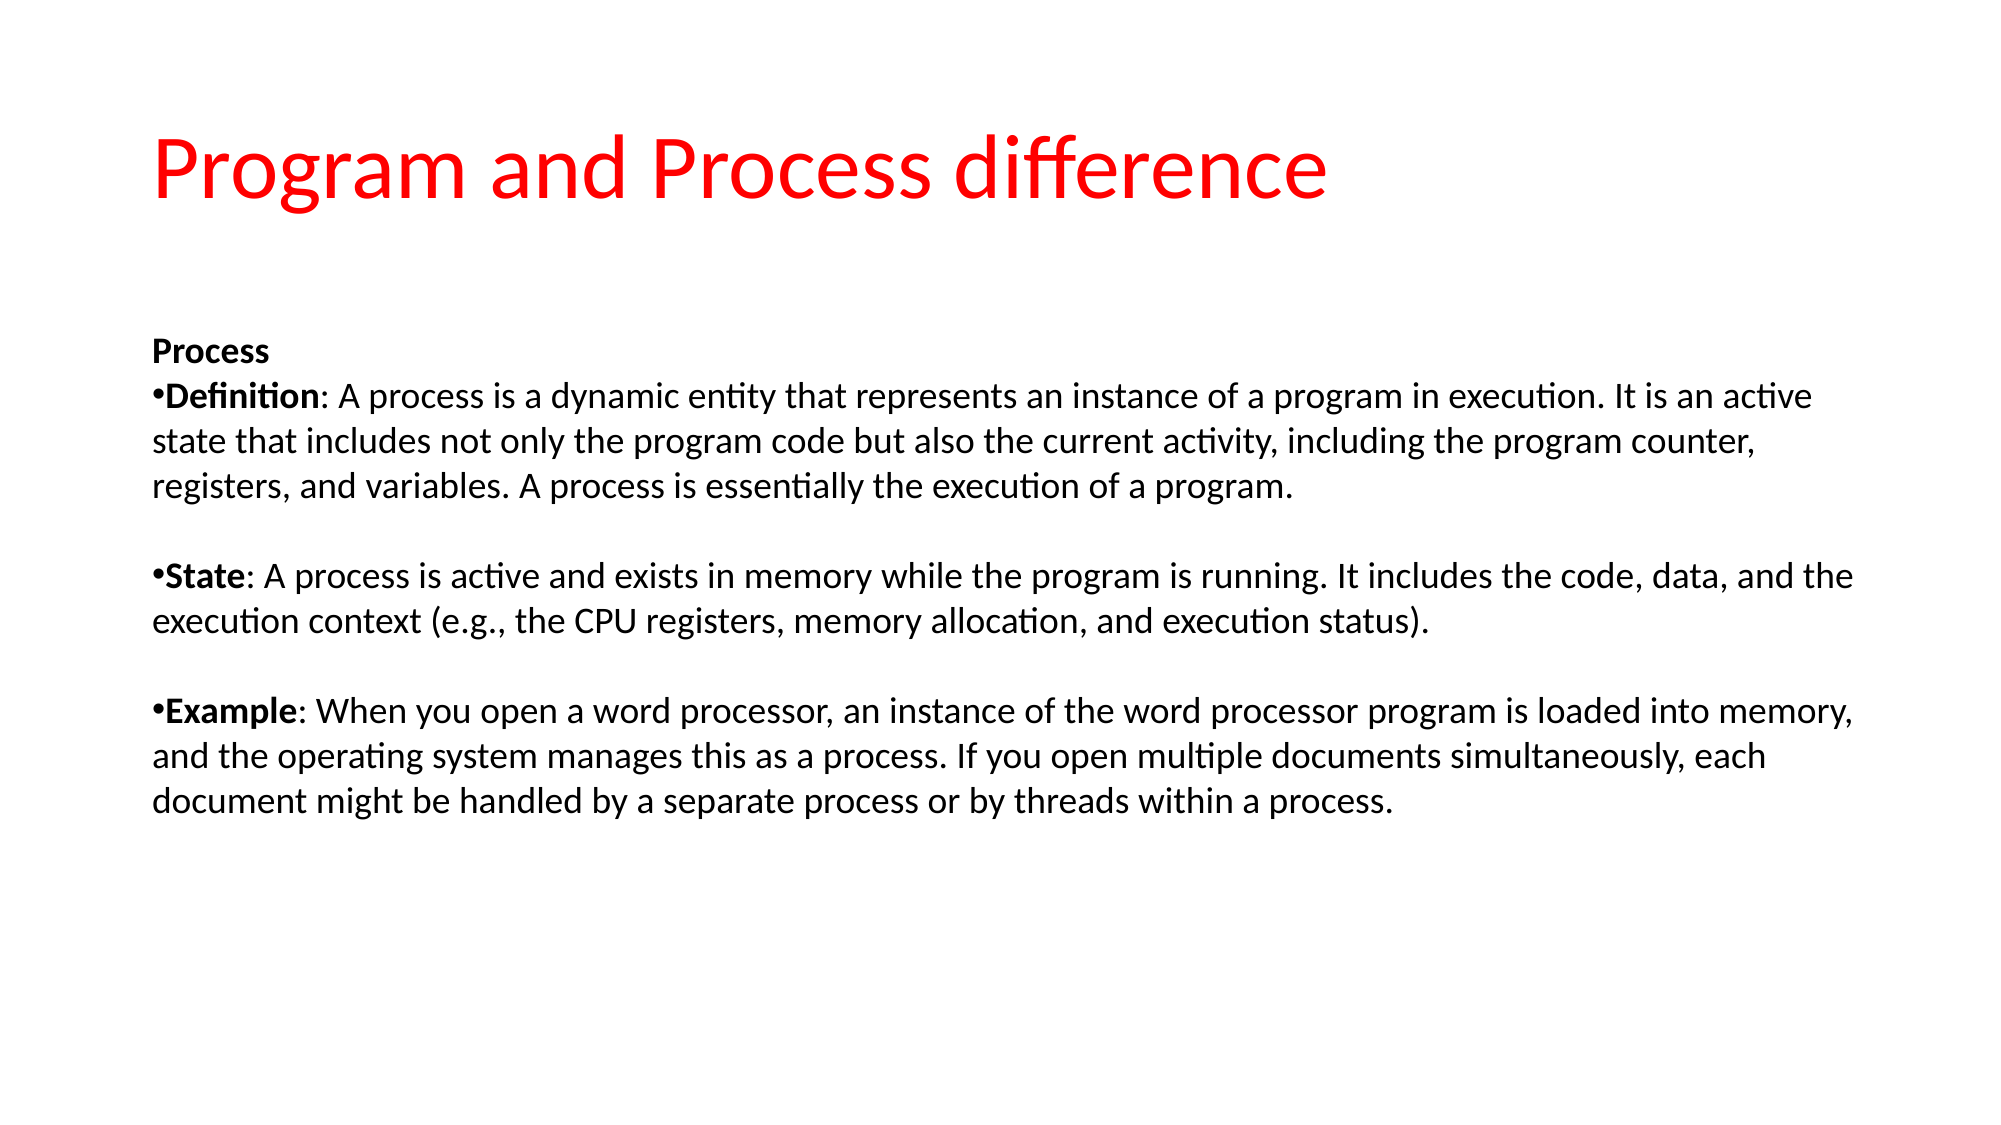

# Program and Process difference
Process
Definition: A process is a dynamic entity that represents an instance of a program in execution. It is an active state that includes not only the program code but also the current activity, including the program counter, registers, and variables. A process is essentially the execution of a program.

State: A process is active and exists in memory while the program is running. It includes the code, data, and the execution context (e.g., the CPU registers, memory allocation, and execution status).

Example: When you open a word processor, an instance of the word processor program is loaded into memory, and the operating system manages this as a process. If you open multiple documents simultaneously, each document might be handled by a separate process or by threads within a process.